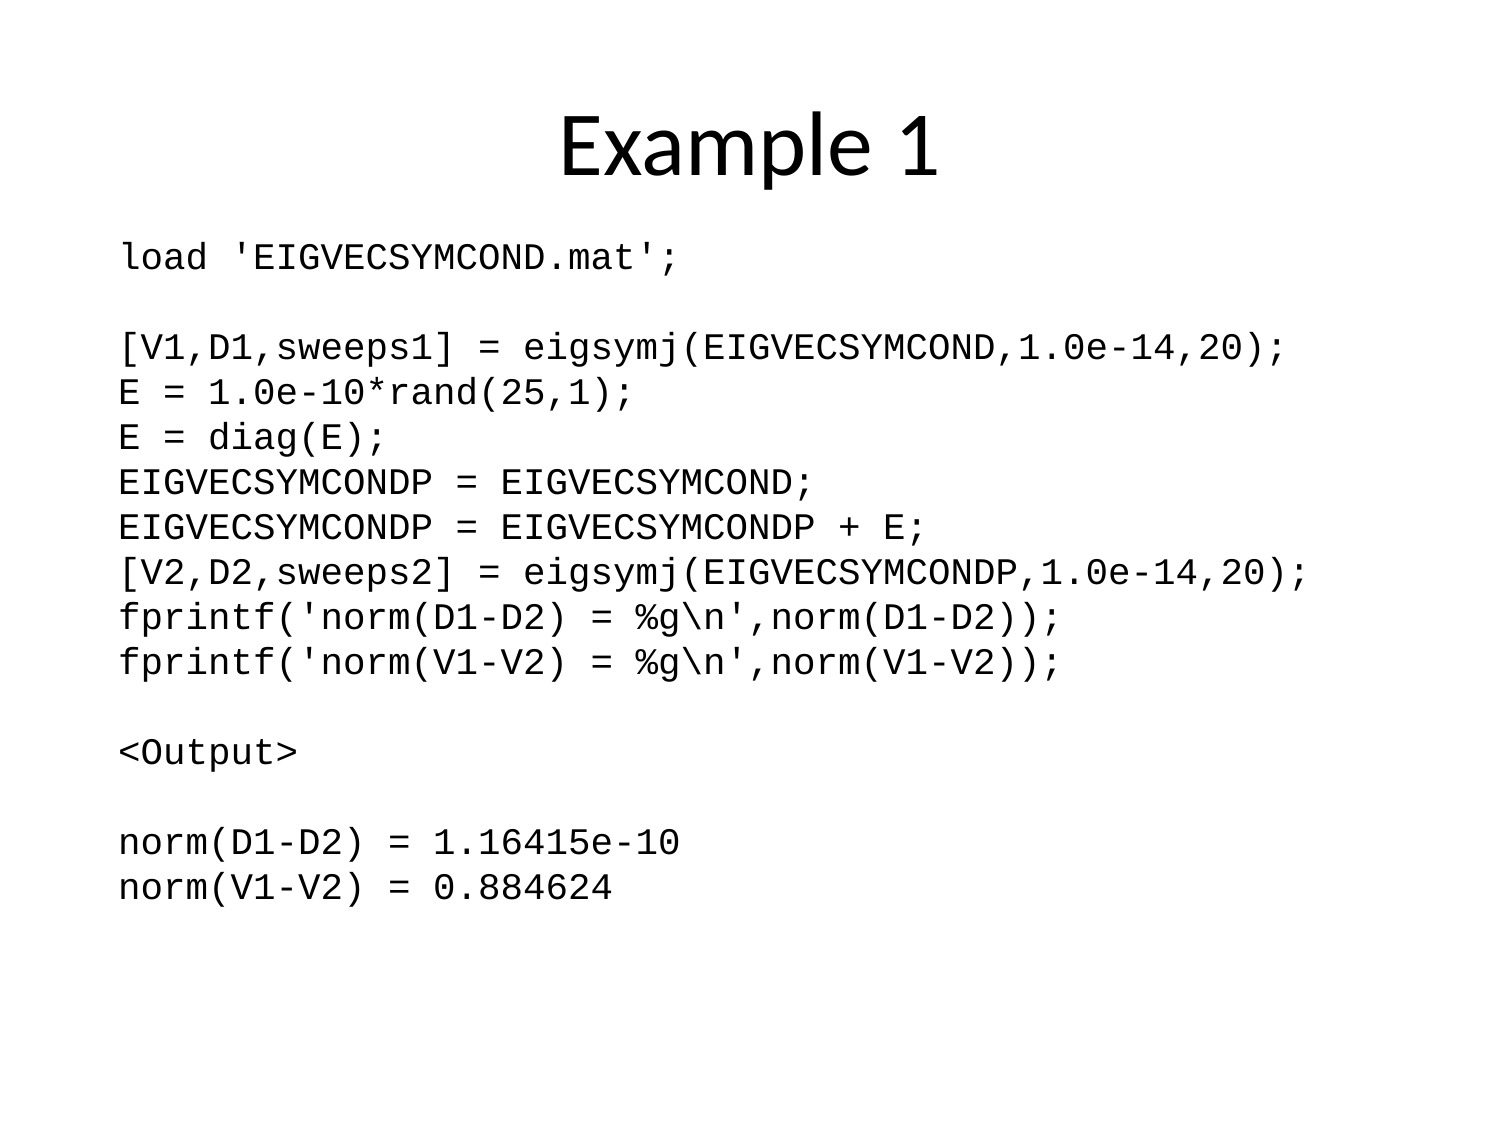

# Example 1
load 'EIGVECSYMCOND.mat';

[V1,D1,sweeps1] = eigsymj(EIGVECSYMCOND,1.0e-14,20);
E = 1.0e-10*rand(25,1);
E = diag(E);
EIGVECSYMCONDP = EIGVECSYMCOND;
EIGVECSYMCONDP = EIGVECSYMCONDP + E;
[V2,D2,sweeps2] = eigsymj(EIGVECSYMCONDP,1.0e-14,20);
fprintf('norm(D1-D2) = %g\n',norm(D1-D2));
fprintf('norm(V1-V2) = %g\n',norm(V1-V2));

<Output>

norm(D1-D2) = 1.16415e-10
norm(V1-V2) = 0.884624